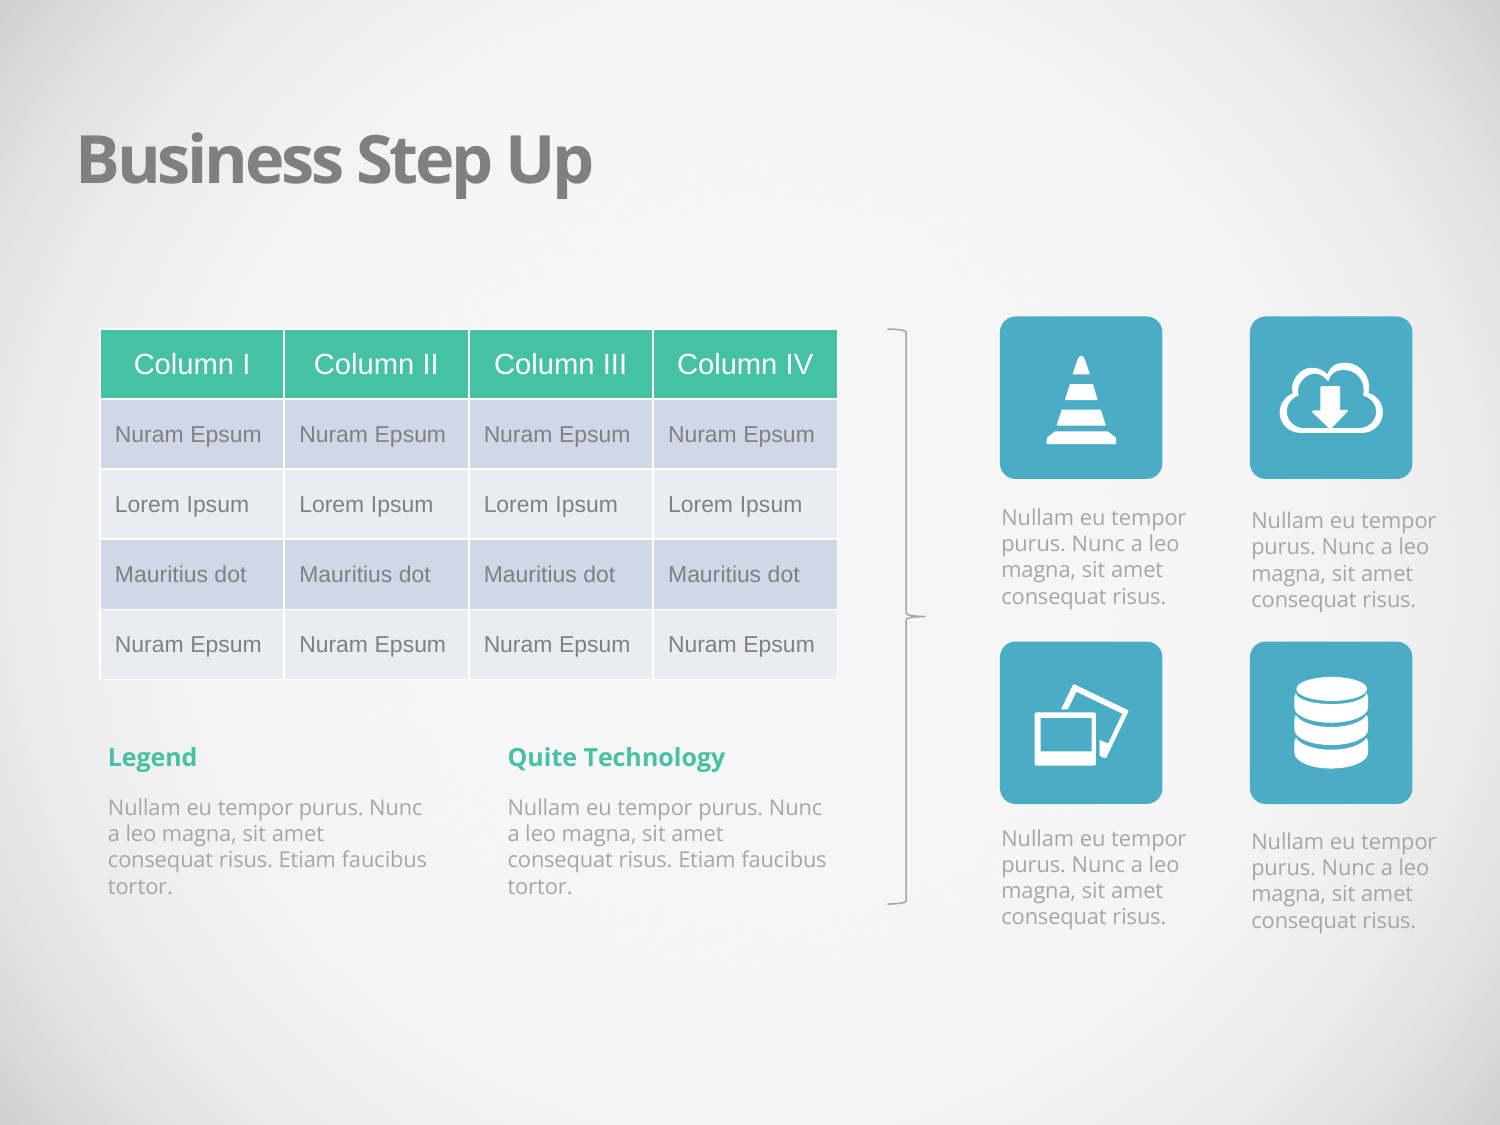

Business Step Up

| Column I | Column II | Column III | Column IV |
| --- | --- | --- | --- |
| Nuram Epsum | Nuram Epsum | Nuram Epsum | Nuram Epsum |
| Lorem Ipsum | Lorem Ipsum | Lorem Ipsum | Lorem Ipsum |
| Mauritius dot | Mauritius dot | Mauritius dot | Mauritius dot |
| Nuram Epsum | Nuram Epsum | Nuram Epsum | Nuram Epsum |

Nullam eu tempor purus. Nunc a leo magna, sit amet consequat risus.
Nullam eu tempor purus. Nunc a leo magna, sit amet consequat risus.

Legend

Nullam eu tempor purus. Nunc a leo magna, sit amet consequat risus. Etiam faucibus tortor.
Quite Technology

Nullam eu tempor purus. Nunc a leo magna, sit amet consequat risus. Etiam faucibus tortor.
Nullam eu tempor purus. Nunc a leo magna, sit amet consequat risus.
Nullam eu tempor purus. Nunc a leo magna, sit amet consequat risus.